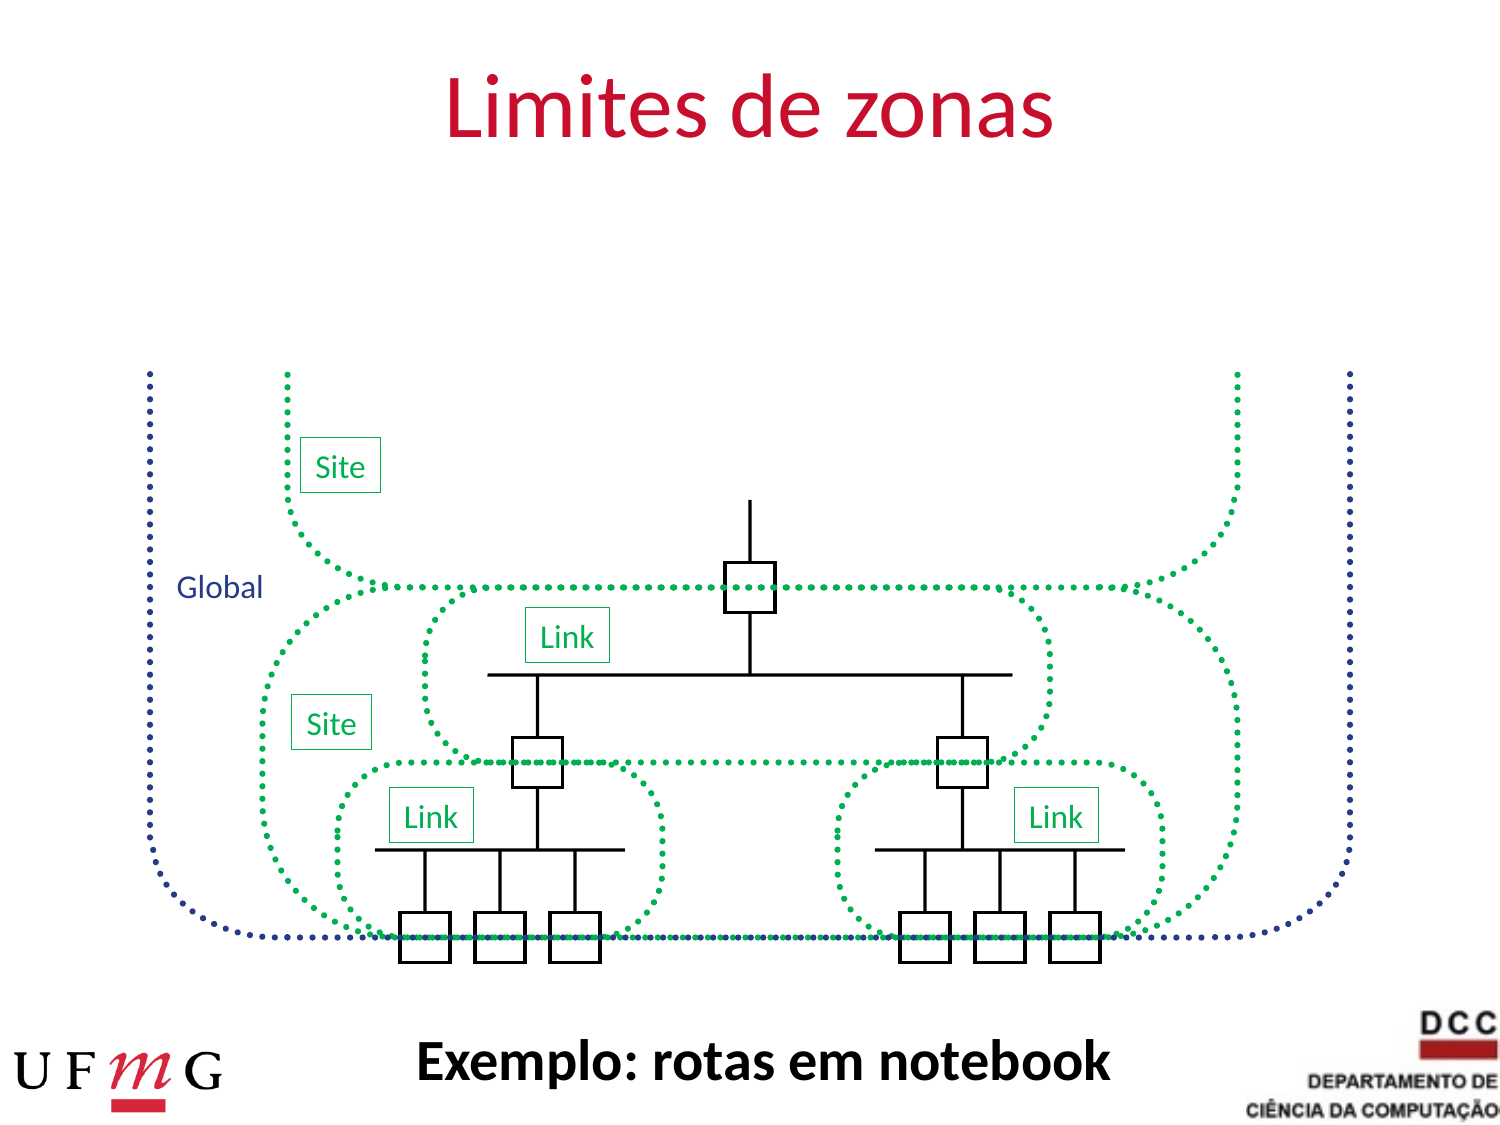

# Limites de zonas

Global

Site

Site

Link

Link

Link

Exemplo: rotas em notebook